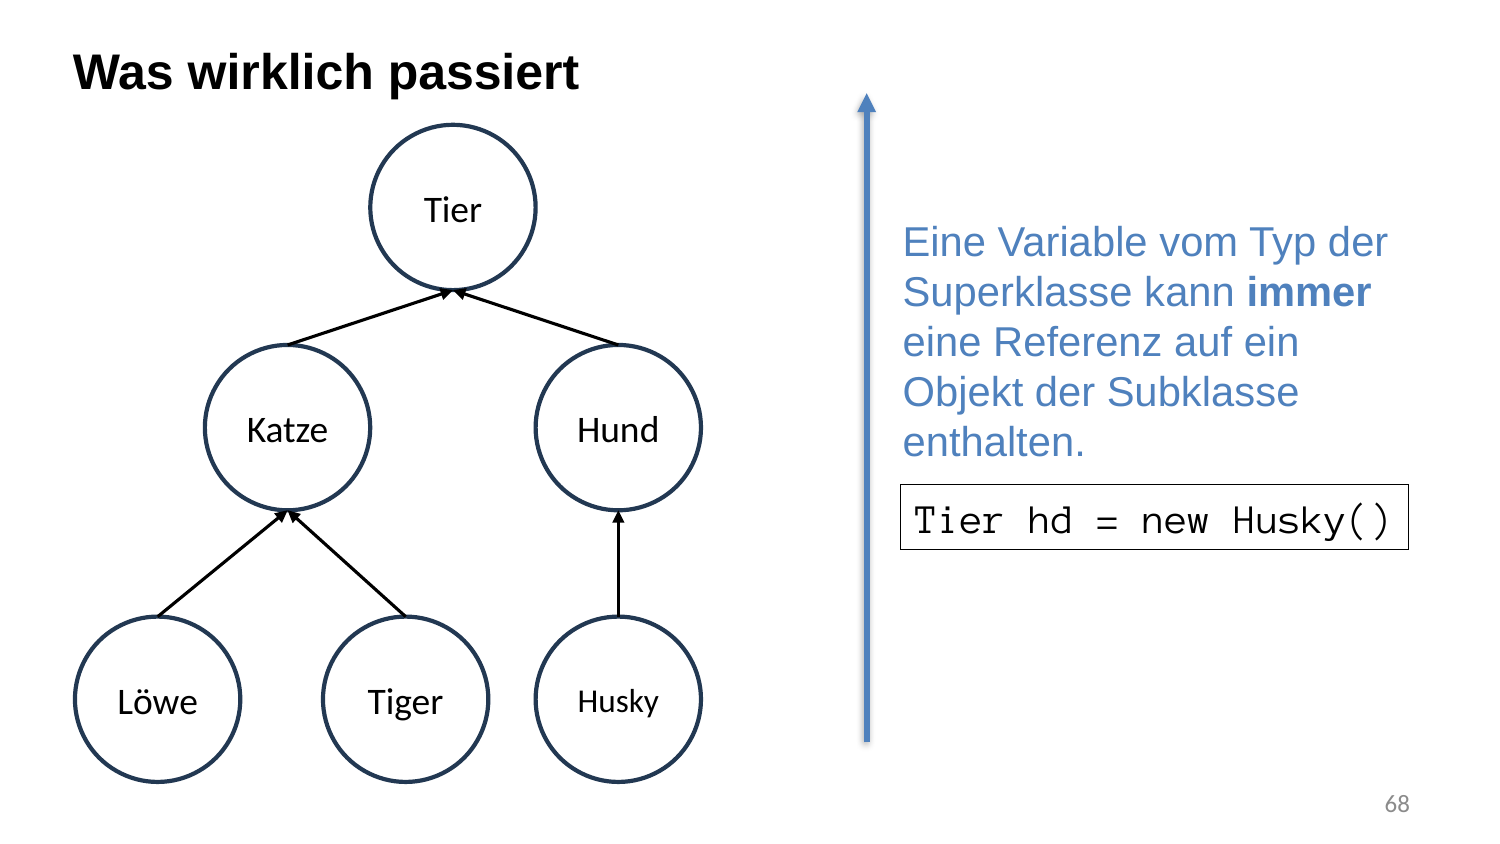

Was wirklich passiert
Tier
Katze
Hund
Löwe
Tiger
Husky
Eine Variable vom Typ der Superklasse kann immer eine Referenz auf ein Objekt der Subklasse enthalten.
Tier hd = new Husky()
68